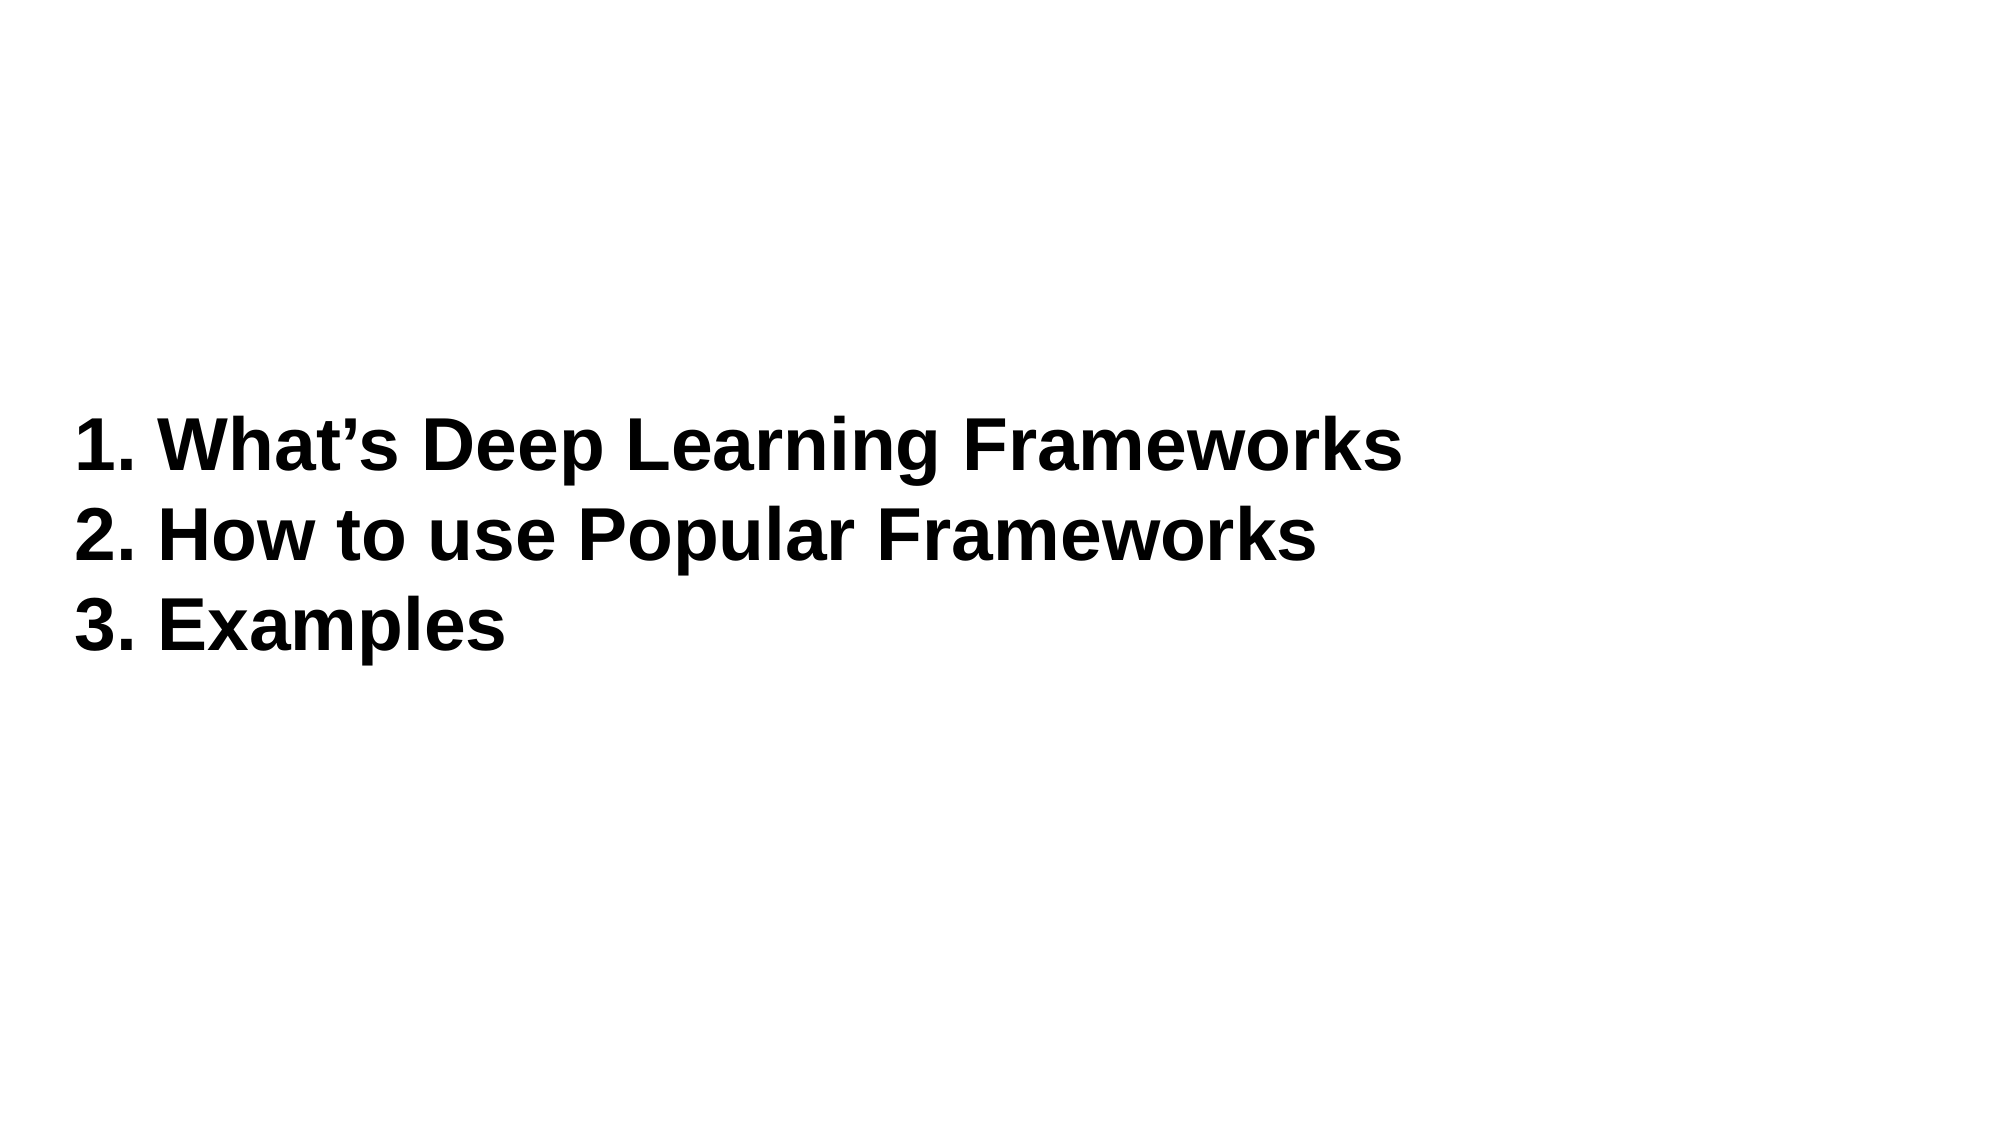

1.  What’s Deep Learning Frameworks
2. How to use Popular Frameworks
3. Examples